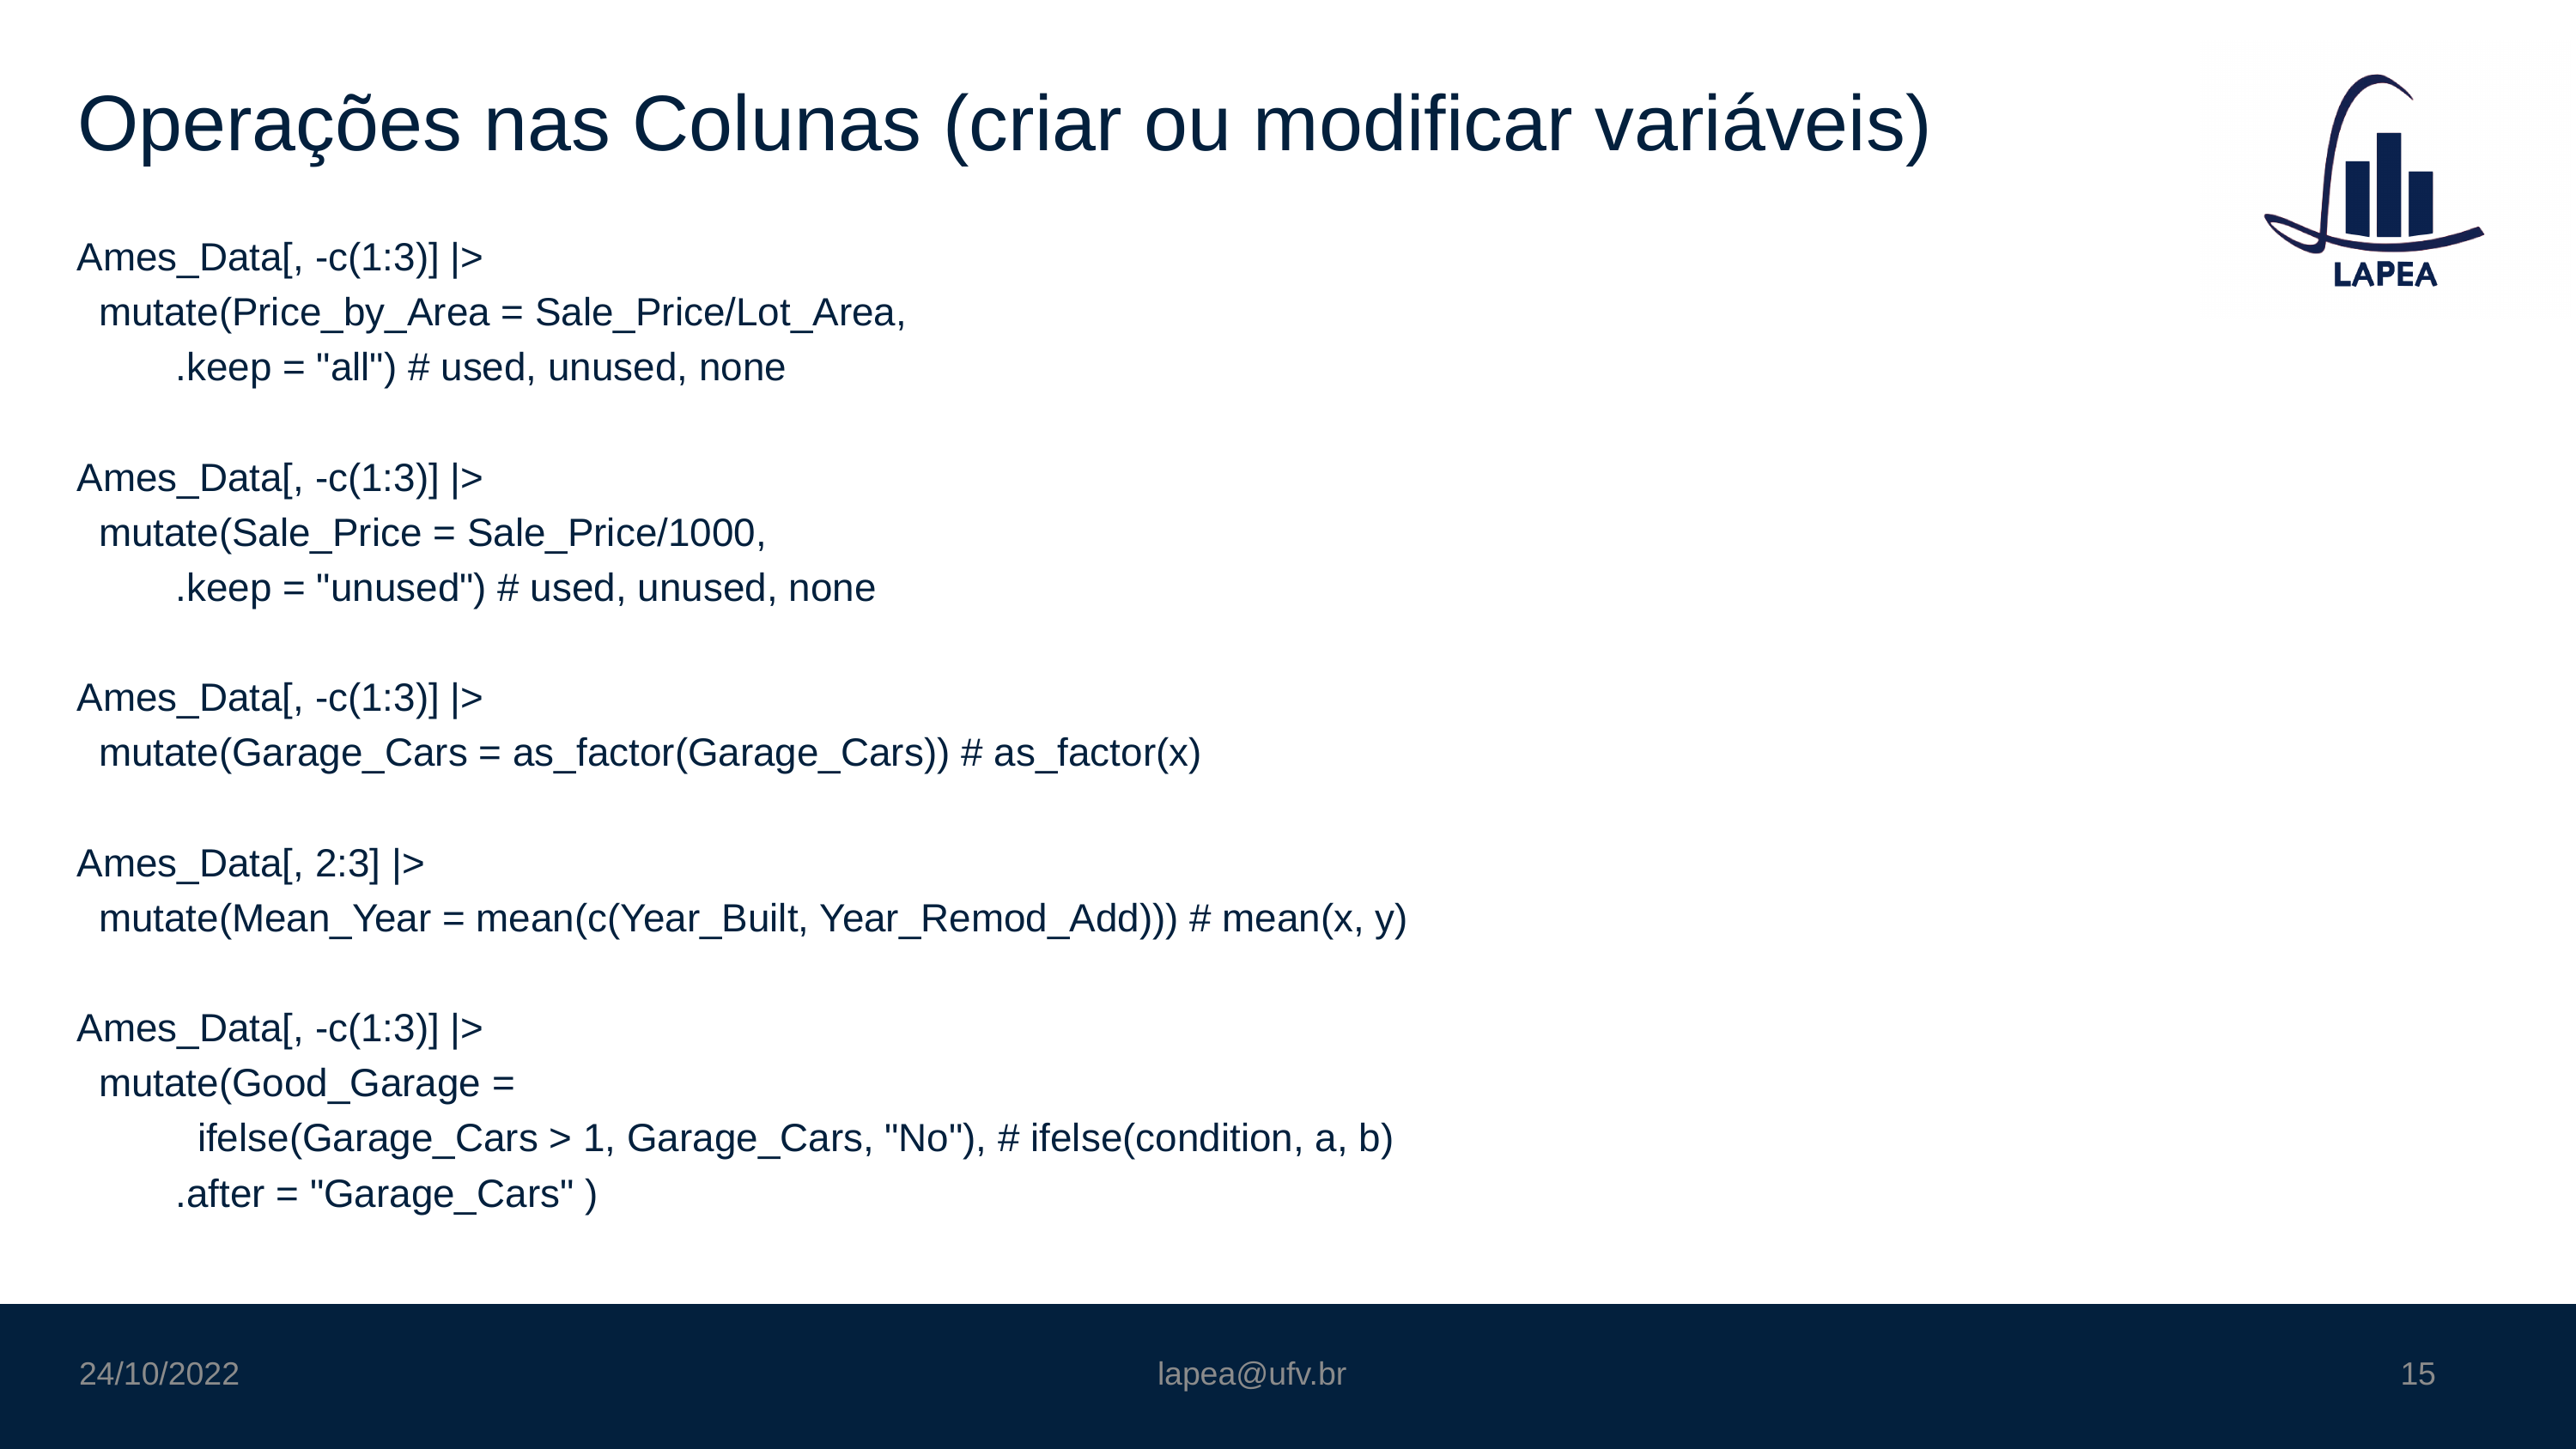

# Operações nas Colunas (criar ou modificar variáveis)
Ames_Data[, -c(1:3)] |>
  mutate(Price_by_Area = Sale_Price/Lot_Area,
         .keep = "all") # used, unused, none

Ames_Data[, -c(1:3)] |>
  mutate(Sale_Price = Sale_Price/1000,
         .keep = "unused") # used, unused, none

Ames_Data[, -c(1:3)] |>
  mutate(Garage_Cars = as_factor(Garage_Cars)) # as_factor(x)

Ames_Data[, 2:3] |>
  mutate(Mean_Year = mean(c(Year_Built, Year_Remod_Add))) # mean(x, y)

Ames_Data[, -c(1:3)] |>
  mutate(Good_Garage =
           ifelse(Garage_Cars > 1, Garage_Cars, "No"), # ifelse(condition, a, b)
         .after = "Garage_Cars" )
24/10/2022
lapea@ufv.br
15